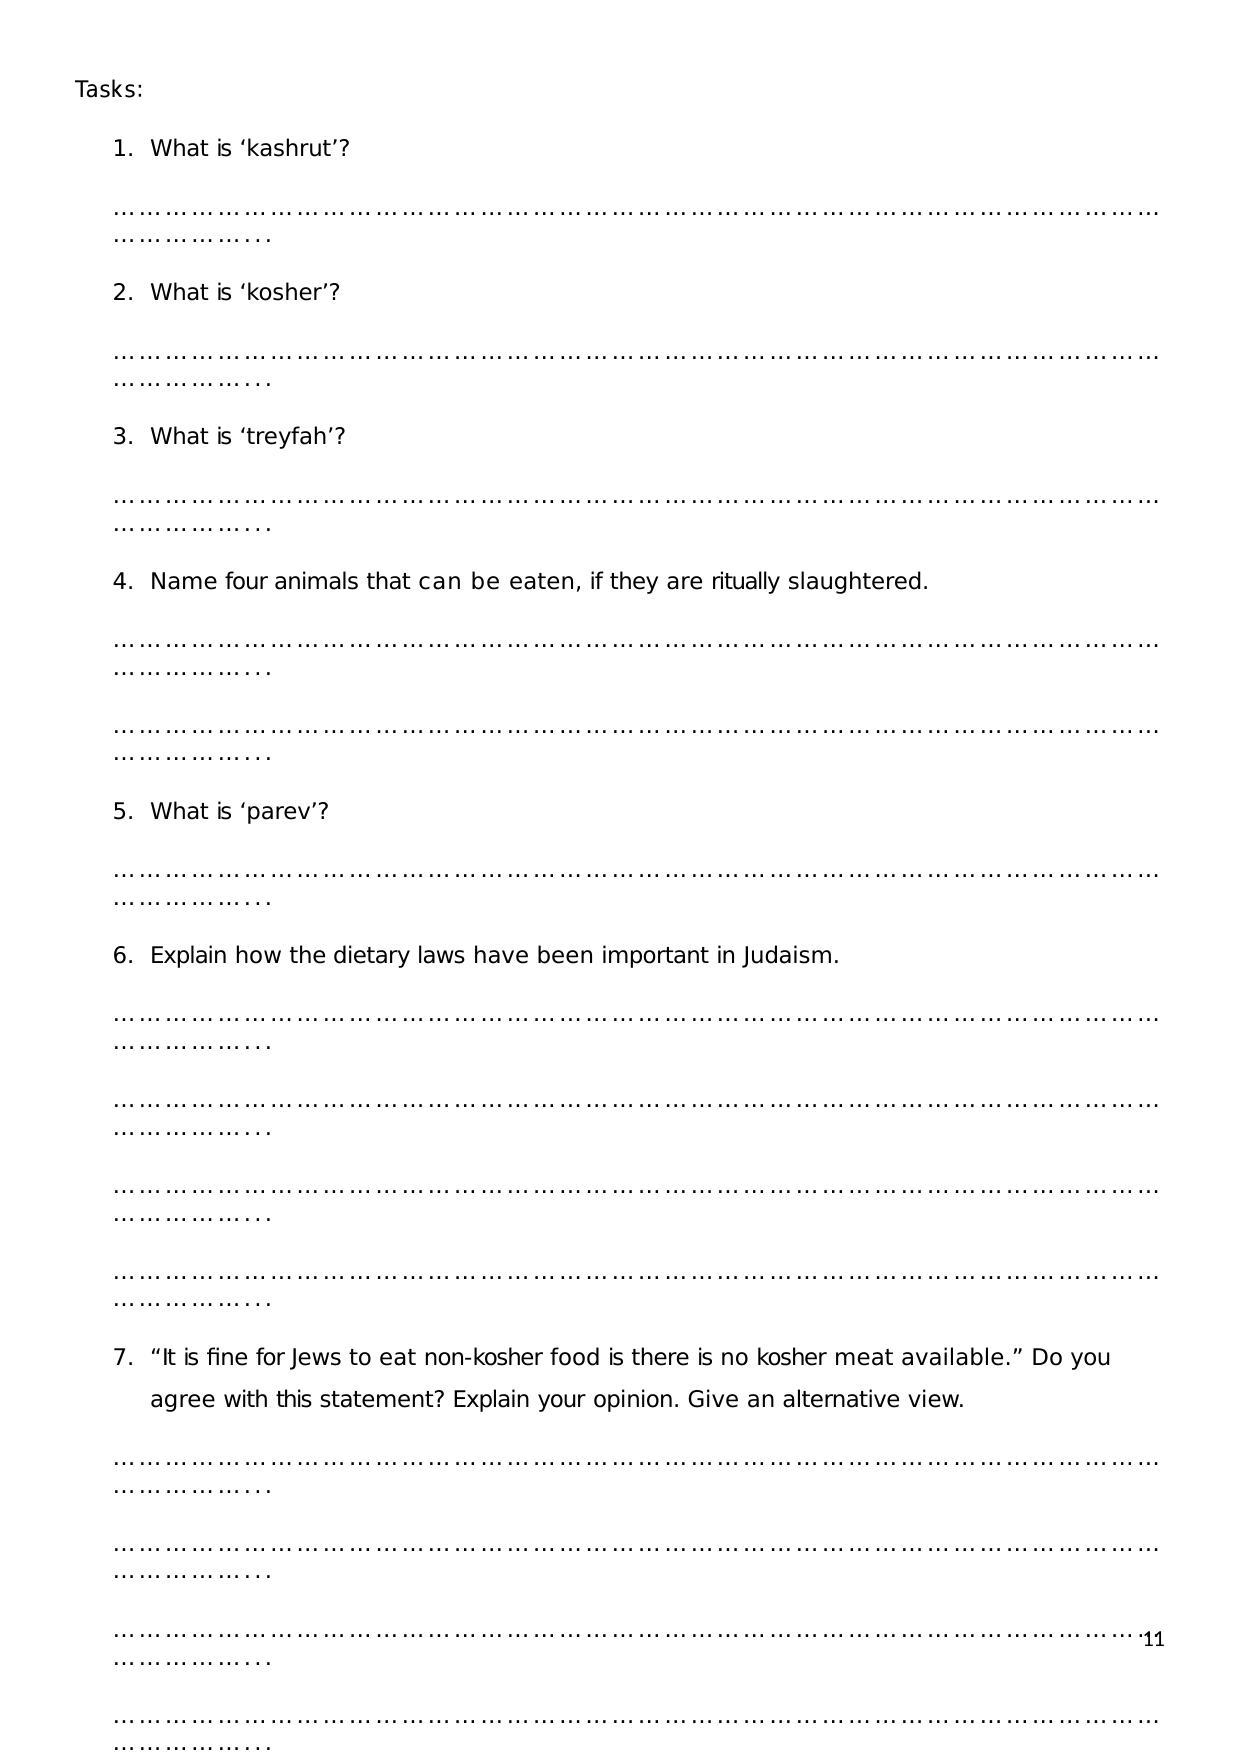

Tasks:

What is ‘kashrut’?

………………………………………………………………………………………………………………………...

What is ‘kosher’?

………………………………………………………………………………………………………………………...

What is ‘treyfah’?

………………………………………………………………………………………………………………………...

Name four animals that can be eaten, if they are ritually slaughtered.

………………………………………………………………………………………………………………………...

………………………………………………………………………………………………………………………...

What is ‘parev’?

………………………………………………………………………………………………………………………...

Explain how the dietary laws have been important in Judaism.

………………………………………………………………………………………………………………………...

………………………………………………………………………………………………………………………...

………………………………………………………………………………………………………………………...

………………………………………………………………………………………………………………………...

“It is fine for Jews to eat non-kosher food is there is no kosher meat available.” Do you
agree with this statement? Explain your opinion. Give an alternative view.

………………………………………………………………………………………………………………………...

………………………………………………………………………………………………………………………...

………………………………………………………………………………………………………………………...

………………………………………………………………………………………………………………………...

………………………………………………………………………………………………………………………...

………………………………………………………………………………………………………………………...

………………………………………………………………………………………………………………………...
11